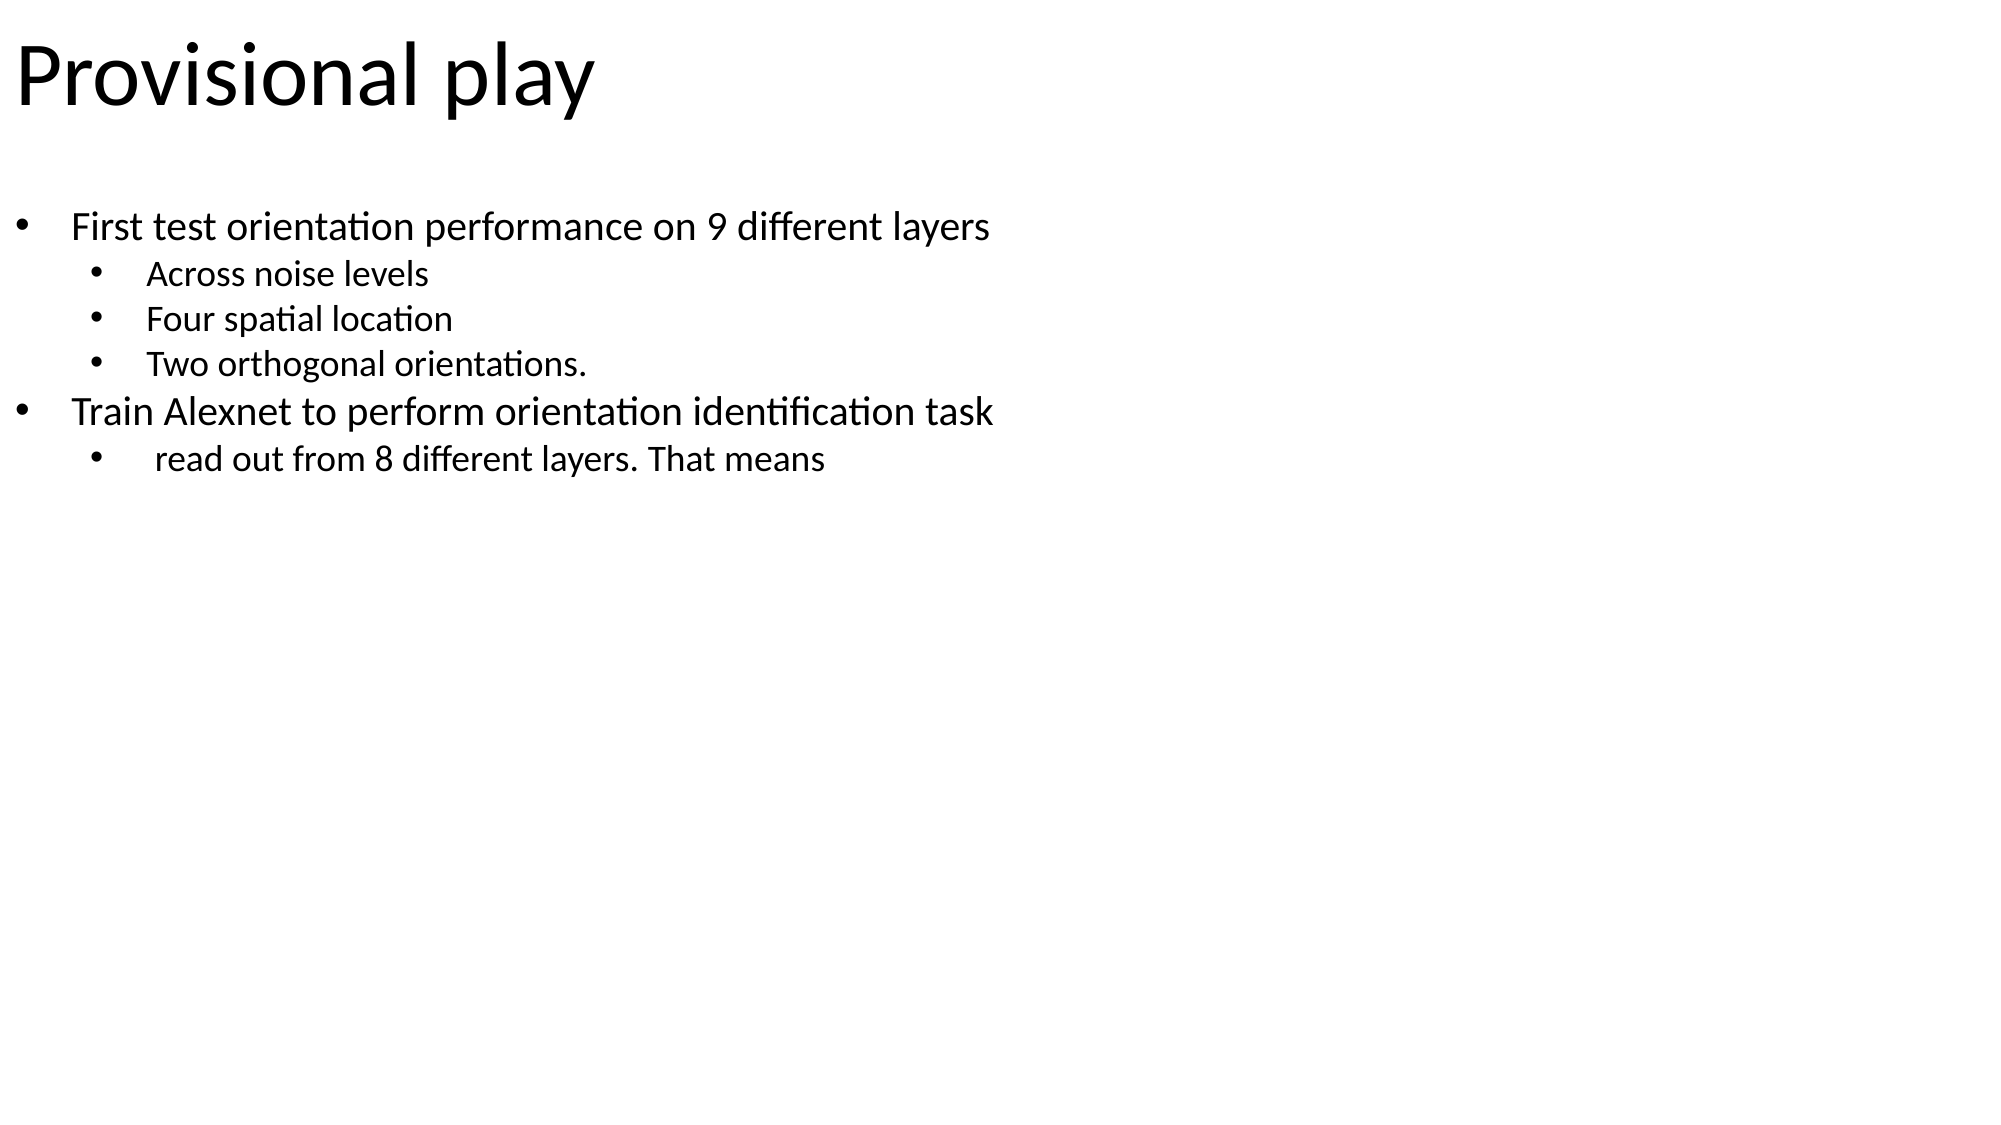

# Provisional play
First test orientation performance on 9 different layers
Across noise levels
Four spatial location
Two orthogonal orientations.
Train Alexnet to perform orientation identification task
 read out from 8 different layers. That means